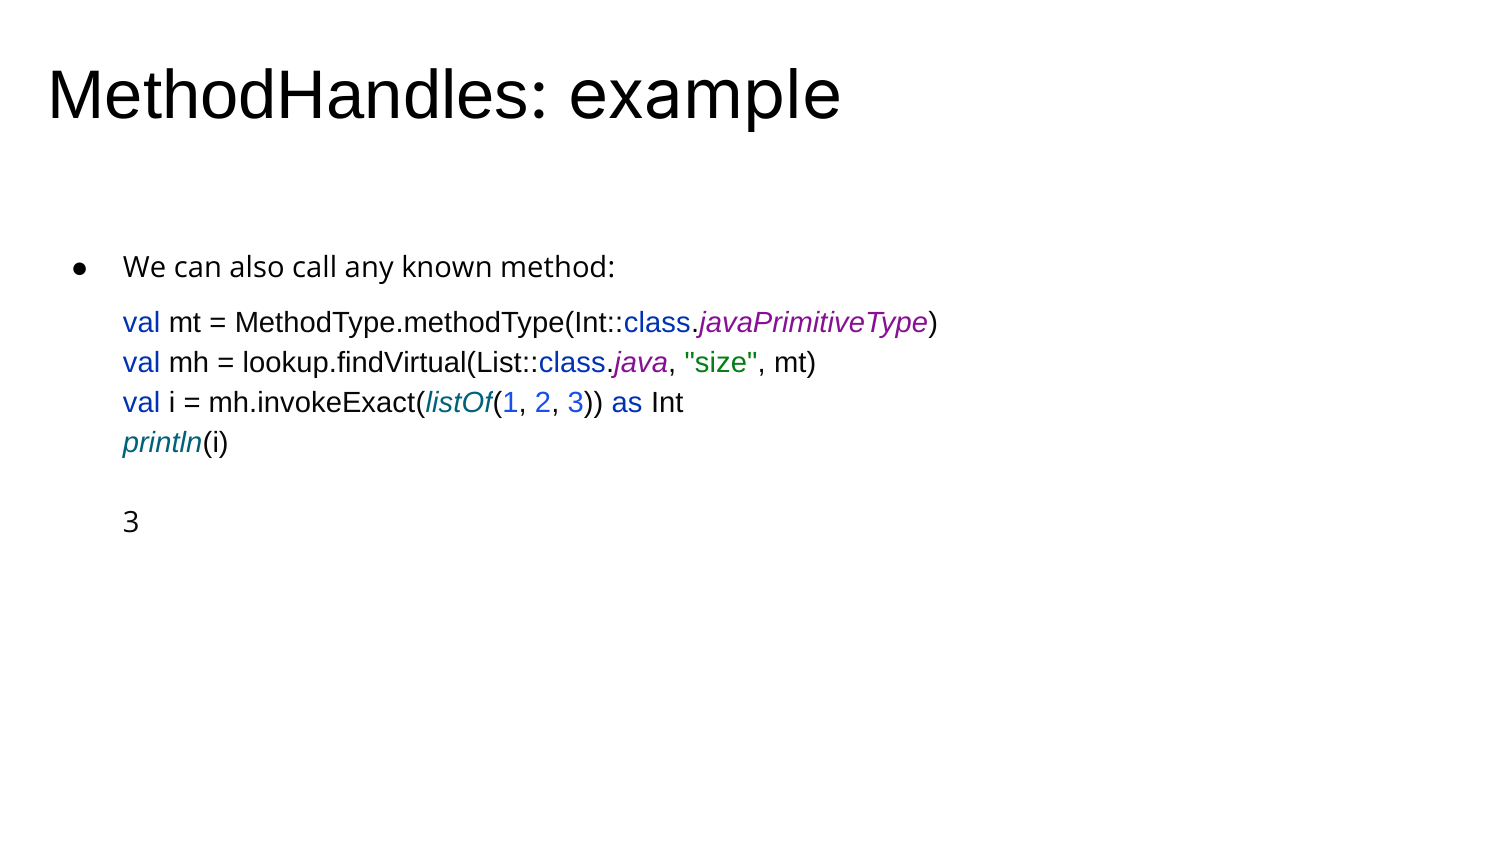

# MethodHandles: example
We can also call any known method:
val mt = MethodType.methodType(Int::class.javaPrimitiveType)
val mh = lookup.findVirtual(List::class.java, "size", mt)
val i = mh.invokeExact(listOf(1, 2, 3)) as Int
println(i)

3